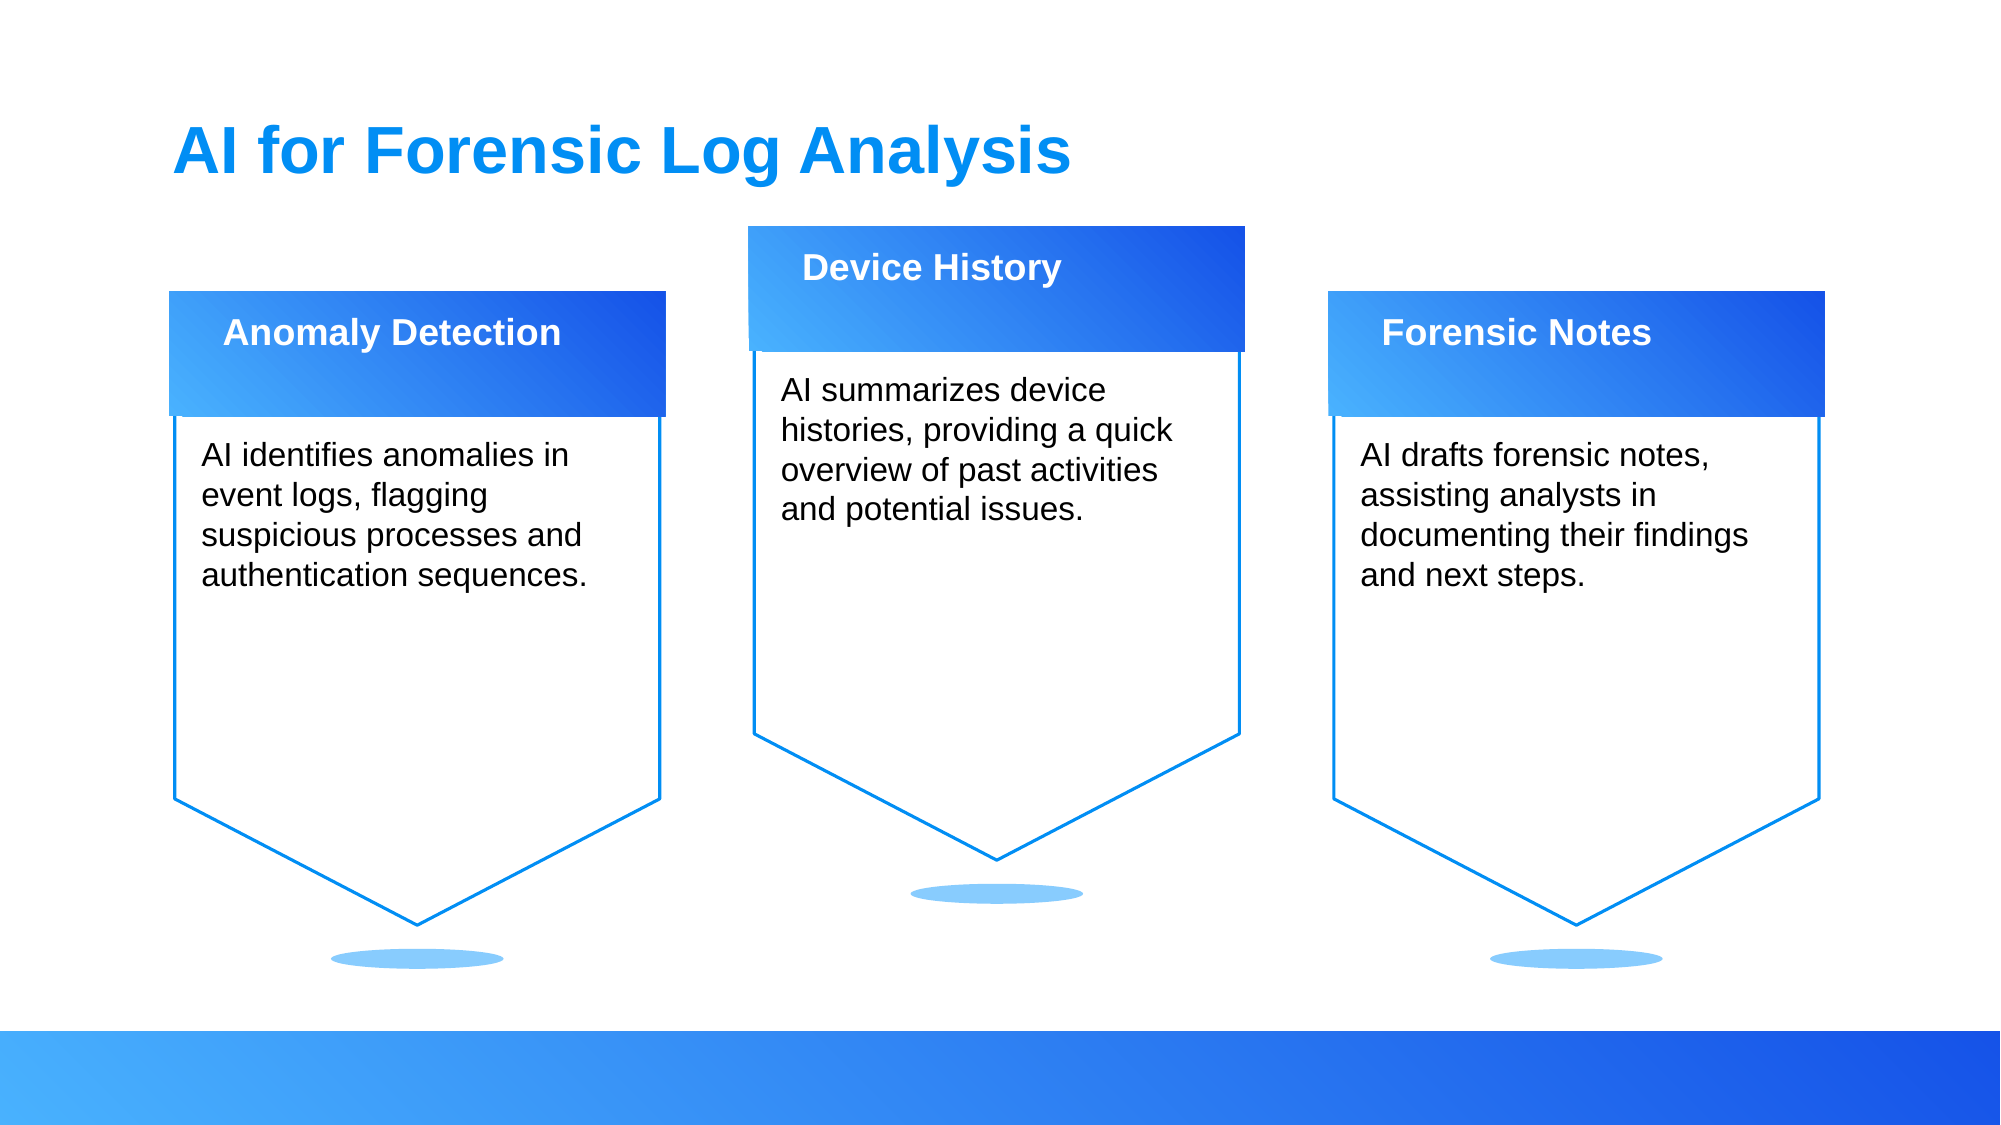

AI for Forensic Log Analysis

Device History

Anomaly Detection
Forensic Notes

AI summarizes device histories, providing a quick overview of past activities and potential issues.

AI identifies anomalies in event logs, flagging suspicious processes and authentication sequences.
AI drafts forensic notes, assisting analysts in documenting their findings and next steps.